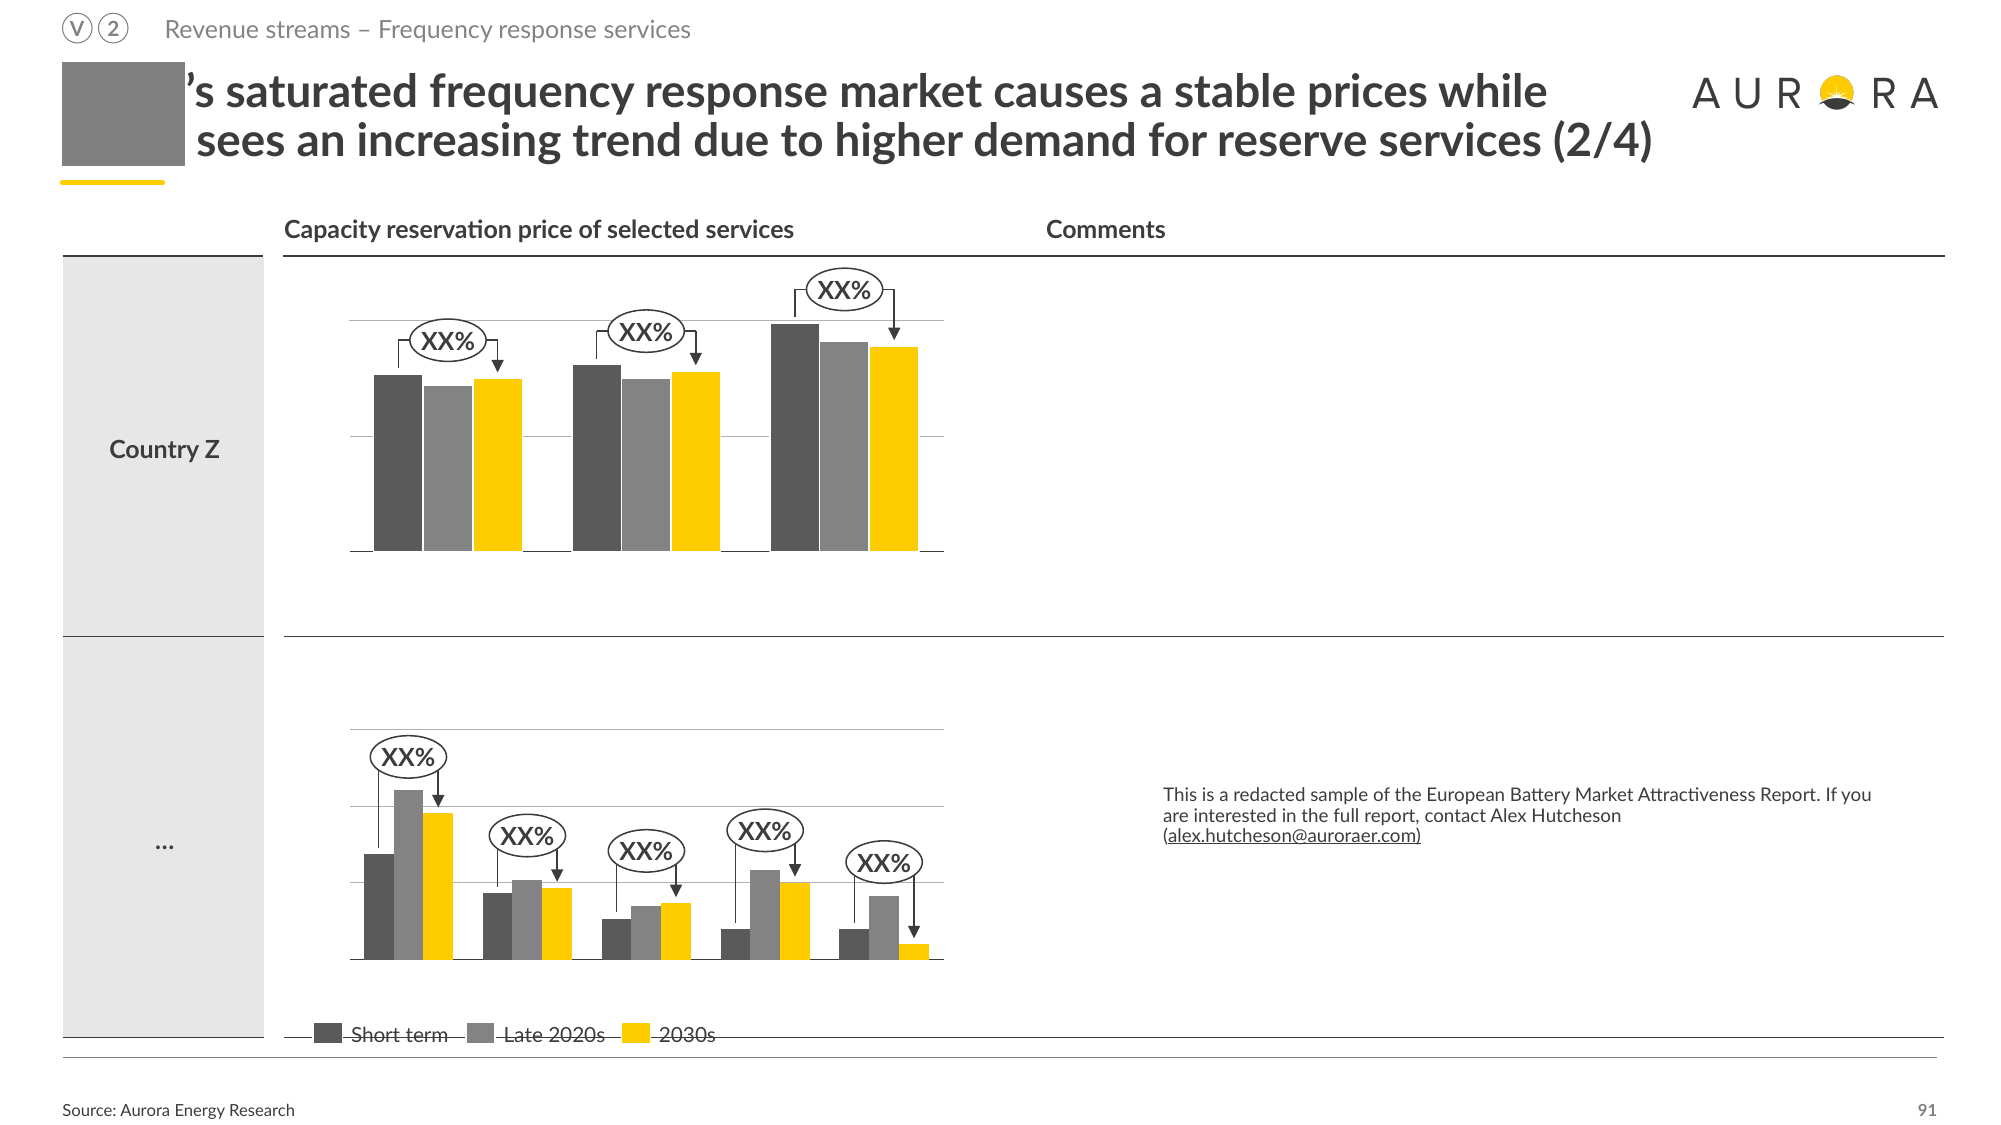

Revenue streams – Frequency response services
V
2
# XXXX’s saturated frequency response market causes a stable prices while XXXX sees an increasing trend due to higher demand for reserve services (2/4)
|  |  | Capacity reservation price of selected services | Comments |
| --- | --- | --- | --- |
| Country Z |  |  |  |
| … |  |  |  |
XX%

### Chart

| Category |  |  |  |
|---|---|---|---|
XX%
XX%

### Chart

| Category |  |  |  |
|---|---|---|---|
XX%
This is a redacted sample of the European Battery Market Attractiveness Report. If you are interested in the full report, contact Alex Hutcheson (alex.hutcheson@auroraer.com)
XX%
XX%
XX%
XX%
Short term
Late 2020s
2030s

Source: Aurora Energy Research